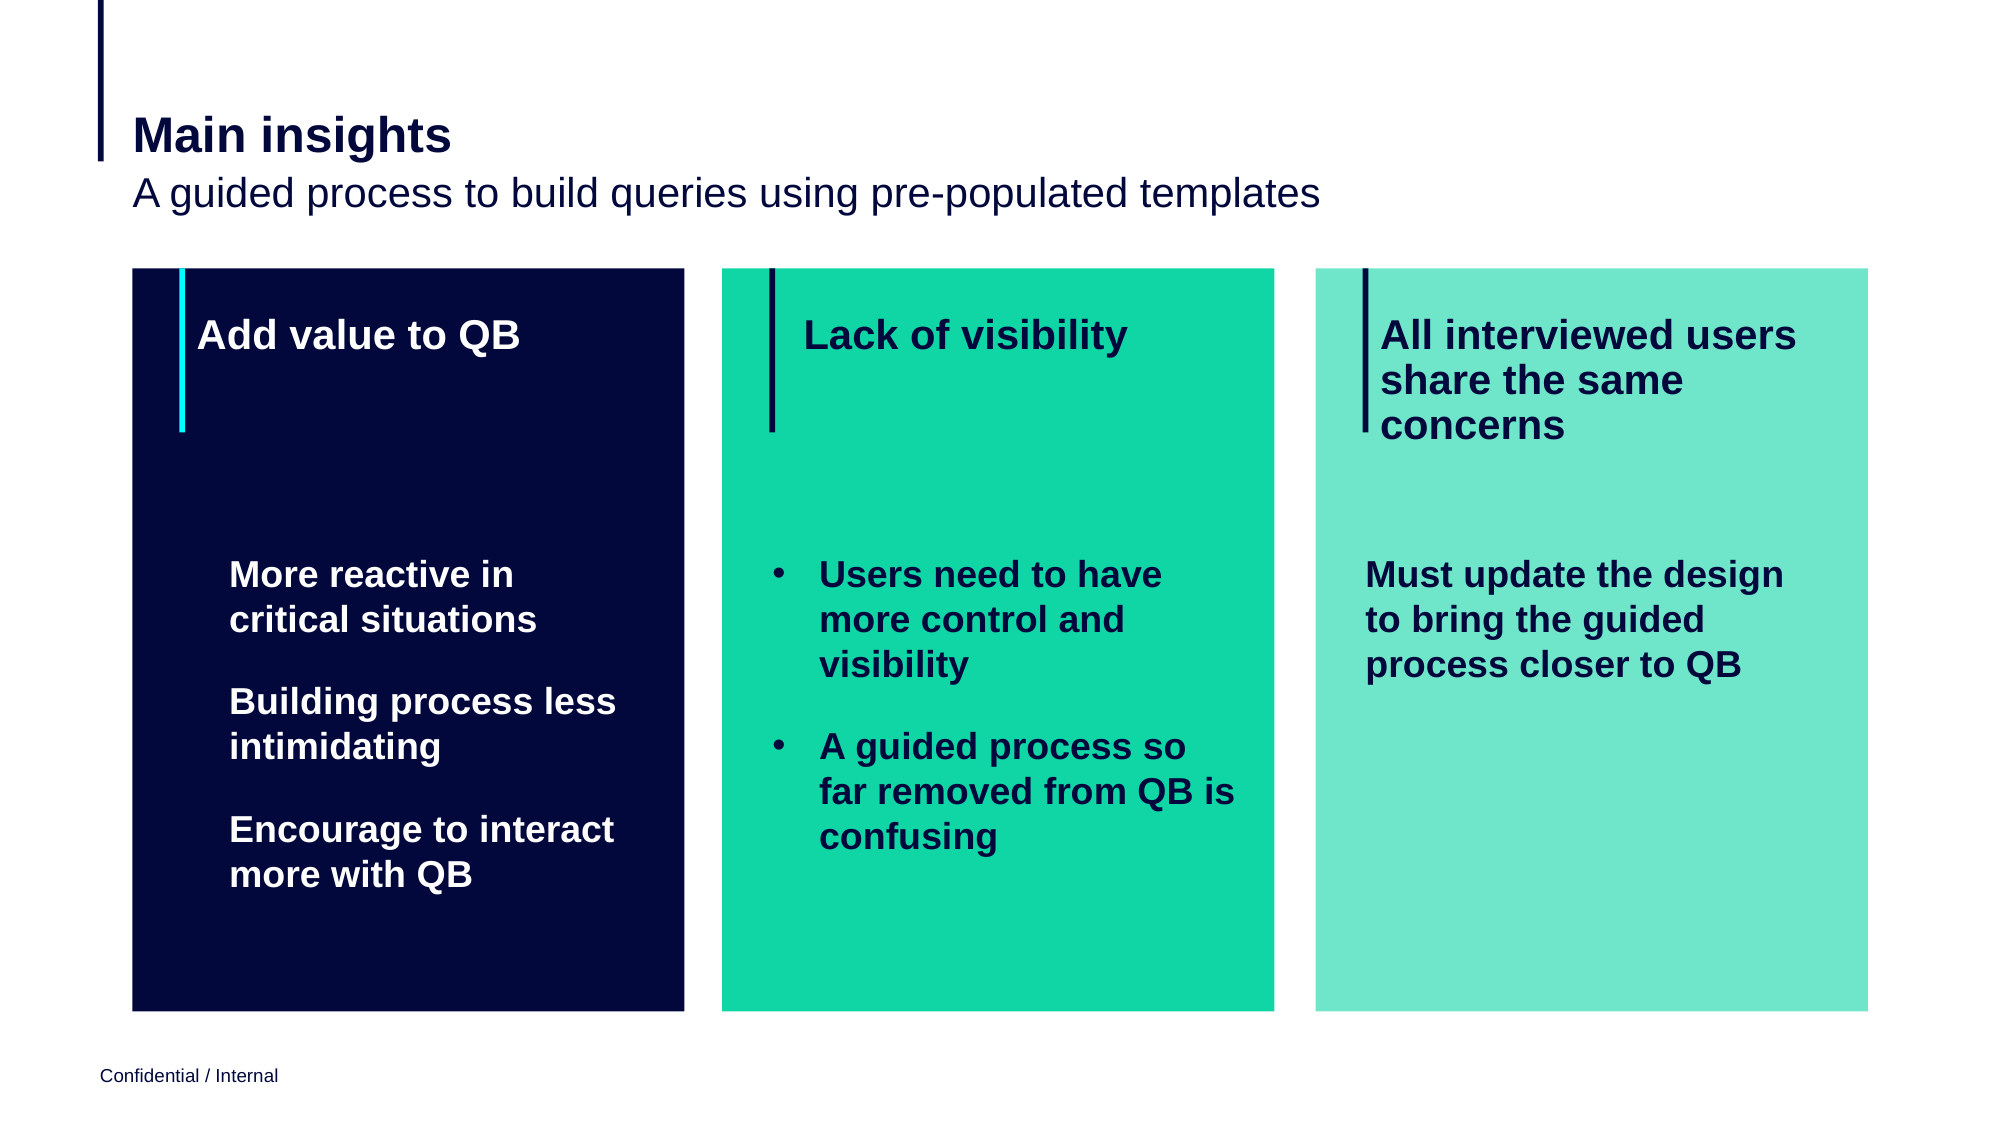

# Main insights
A guided process to build queries using pre-populated templates
Add value to QB
Lack of visibility
All interviewed users share the same concerns
More reactive in critical situations
Building process less intimidating
Encourage to interact more with QB
Users need to have more control and visibility
A guided process so far removed from QB is confusing
Must update the design to bring the guided process closer to QB

Confidential / Internal